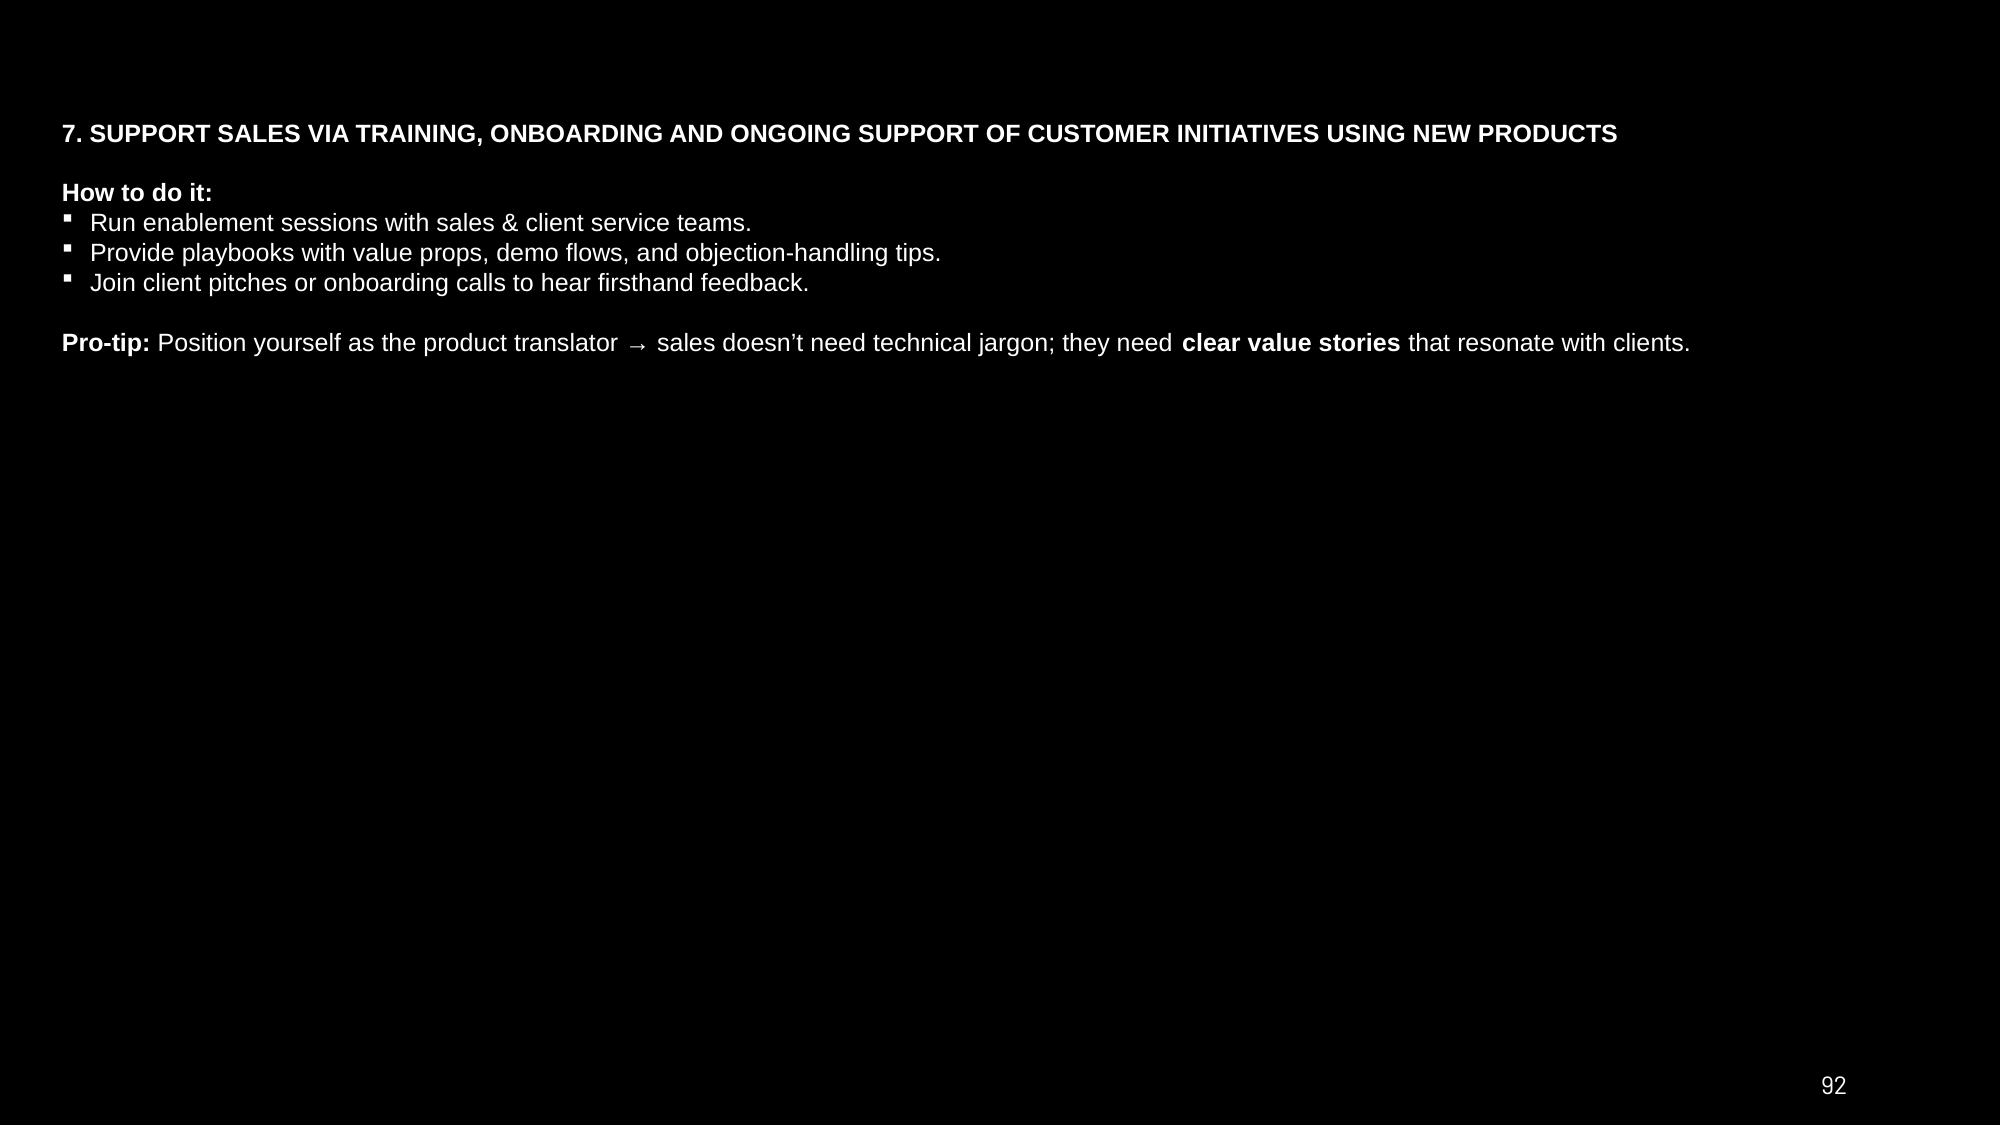

7. SUPPORT SALES VIA TRAINING, ONBOARDING AND ONGOING SUPPORT OF CUSTOMER INITIATIVES USING NEW PRODUCTS

How to do it:
Run enablement sessions with sales & client service teams.
Provide playbooks with value props, demo flows, and objection-handling tips.
Join client pitches or onboarding calls to hear firsthand feedback.

Pro-tip: Position yourself as the product translator → sales doesn’t need technical jargon; they need clear value stories that resonate with clients.
92